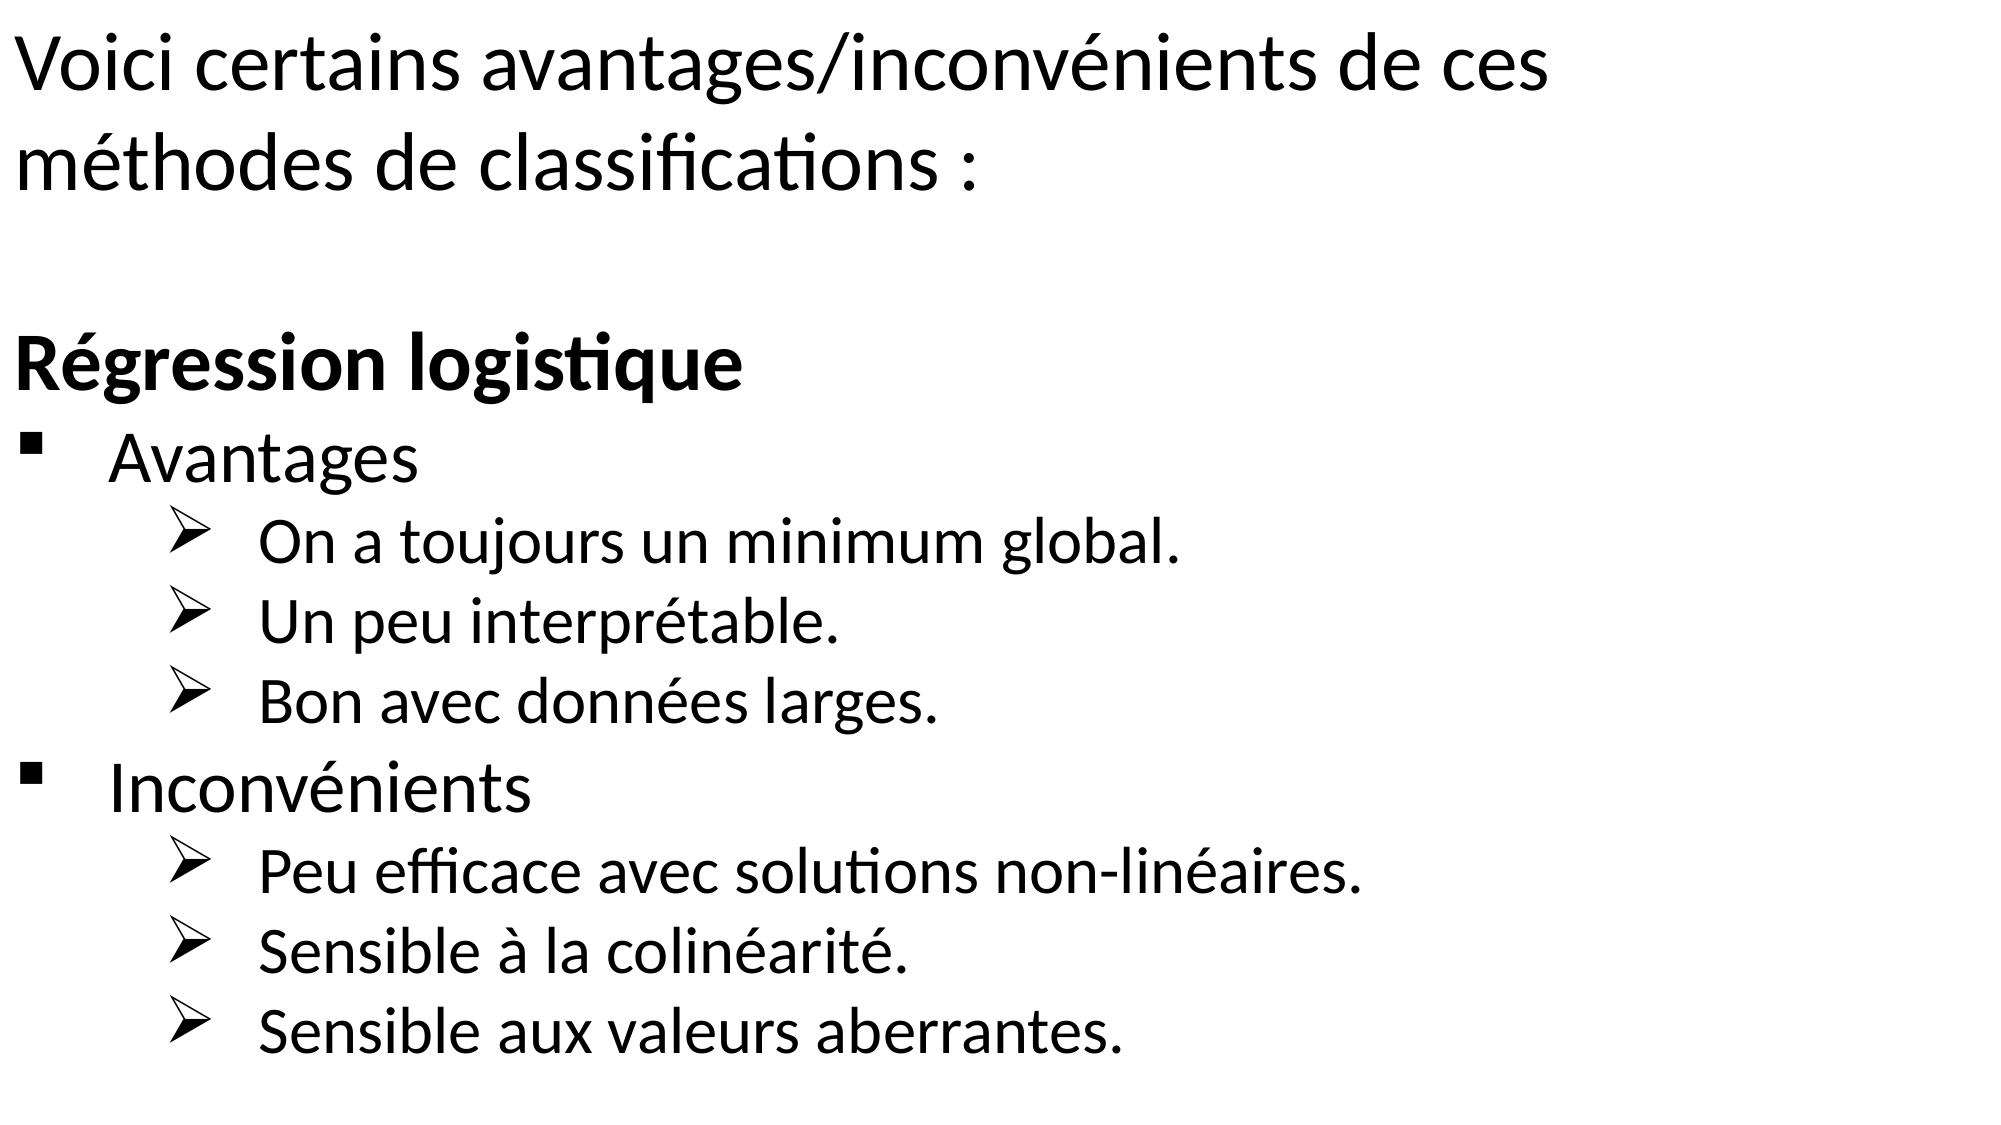

RÉCAPITULATIF
Voici certains avantages/inconvénients de ces
méthodes de classifications :

Régression logistique
Avantages
On a toujours un minimum global.
Un peu interprétable.
Bon avec données larges.
Inconvénients
Peu efficace avec solutions non-linéaires.
Sensible à la colinéarité.
Sensible aux valeurs aberrantes.

Machines à vecteurs de support
Avantages
On a toujours un minimum global.
Efficace avec solutions non-linéaire (astuce du noyau)
Peu sensible aux valeurs aberrantes.
Bon avec données larges.
Inconvénients
Peu efficace en termes de temps de computation avec grands ensembles de données.